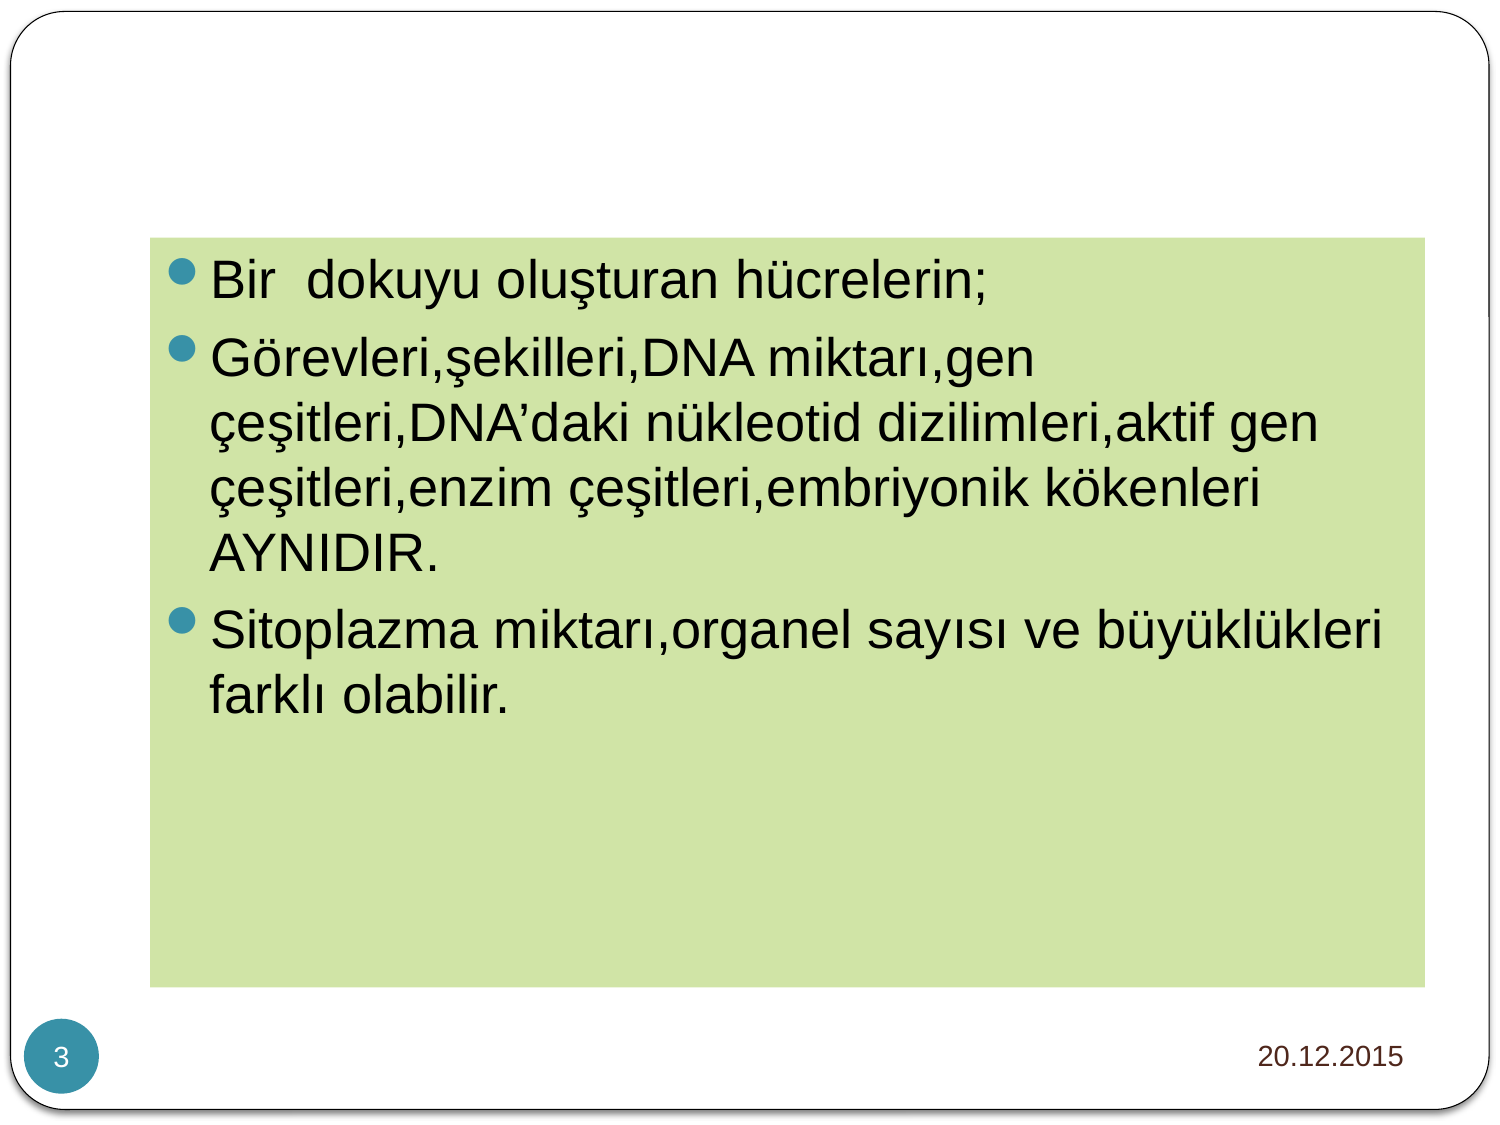

#
Bir  dokuyu oluşturan hücrelerin;
Görevleri,şekilleri,DNA miktarı,gen çeşitleri,DNA’daki nükleotid dizilimleri,aktif gen çeşitleri,enzim çeşitleri,embriyonik kökenleri AYNIDIR.
Sitoplazma miktarı,organel sayısı ve büyüklükleri farklı olabilir.
20.12.2015
3